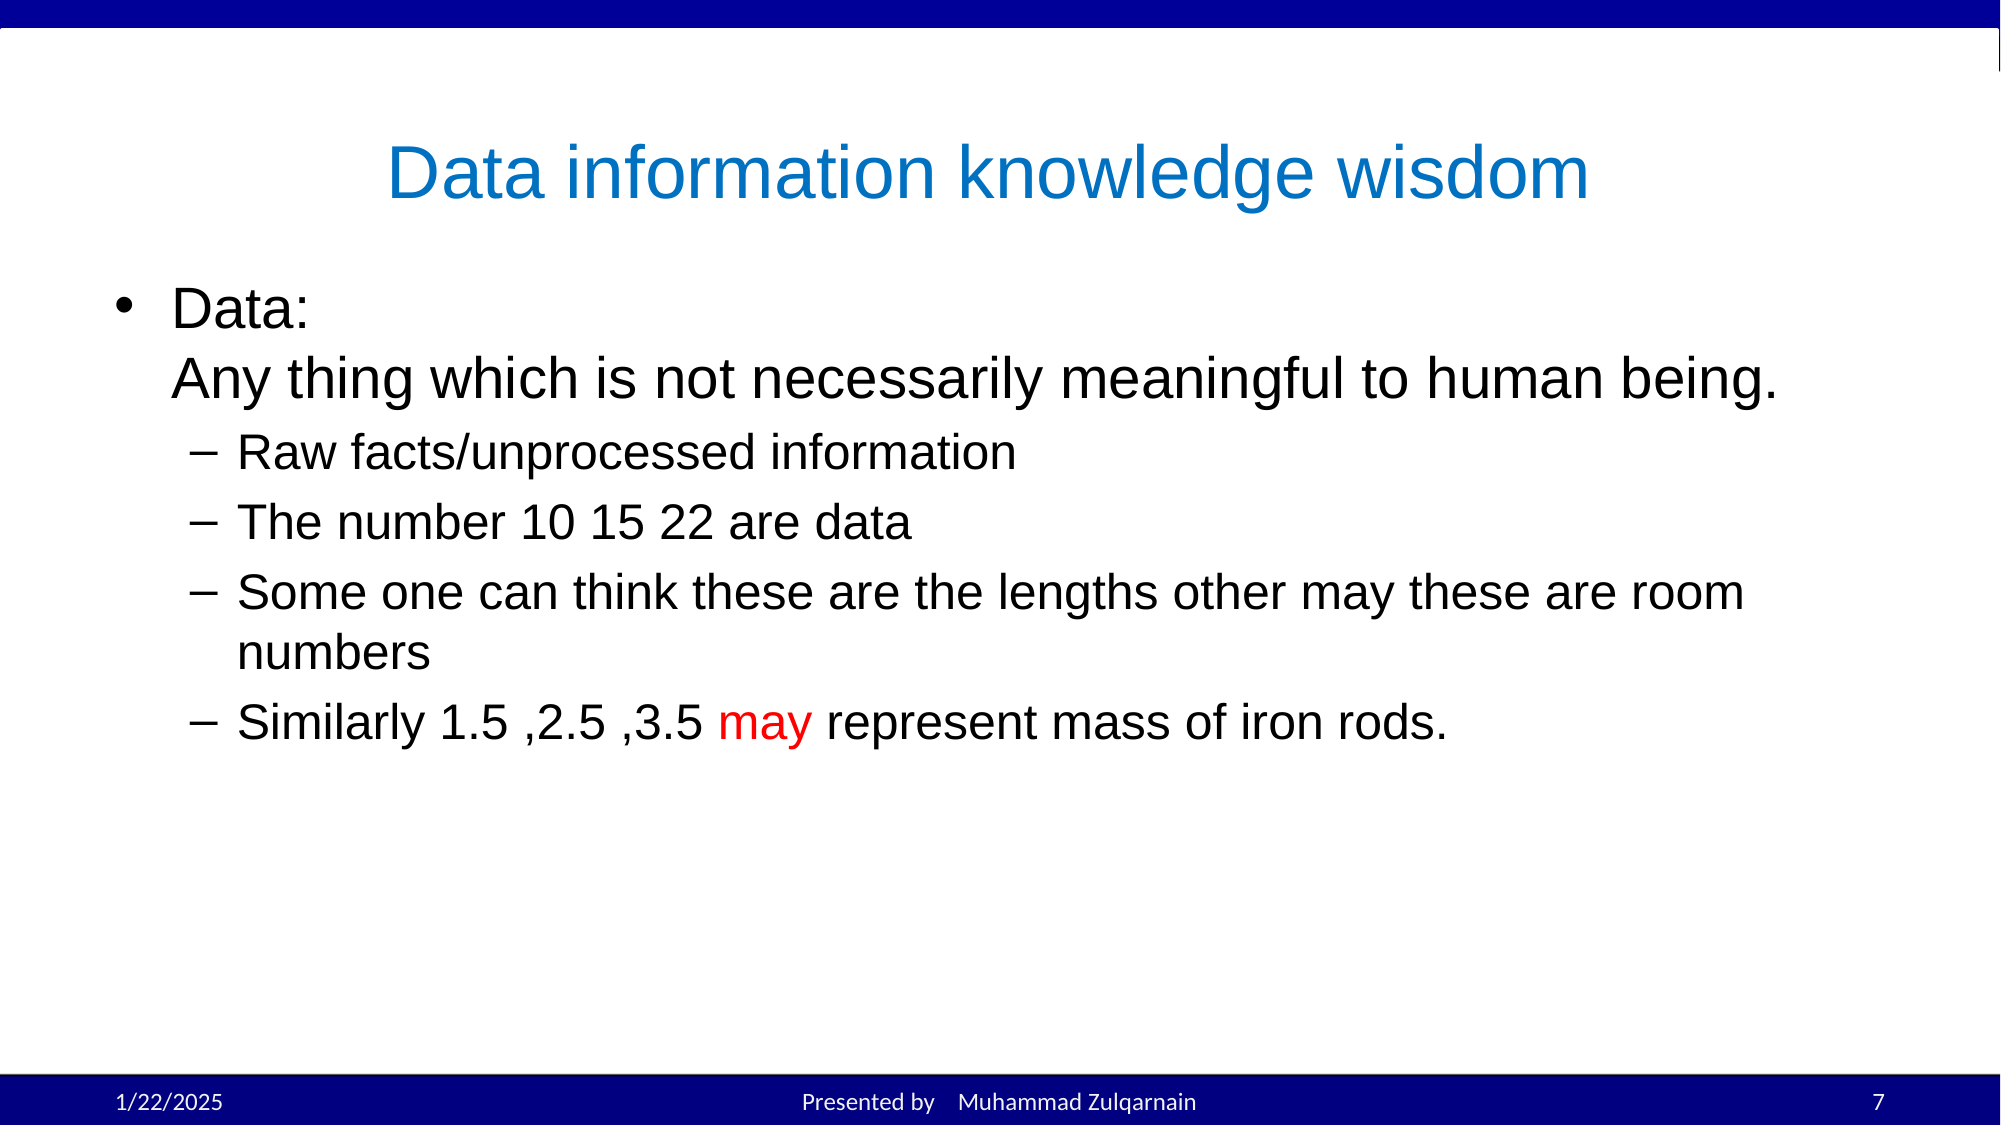

# Data information knowledge wisdom
Data:
Any thing which is not necessarily meaningful to human being.
Raw facts/unprocessed information
The number 10 15 22 are data
Some one can think these are the lengths other may these are room numbers
Similarly 1.5 ,2.5 ,3.5 may represent mass of iron rods.
1/22/2025
Presented by    Muhammad Zulqarnain
7